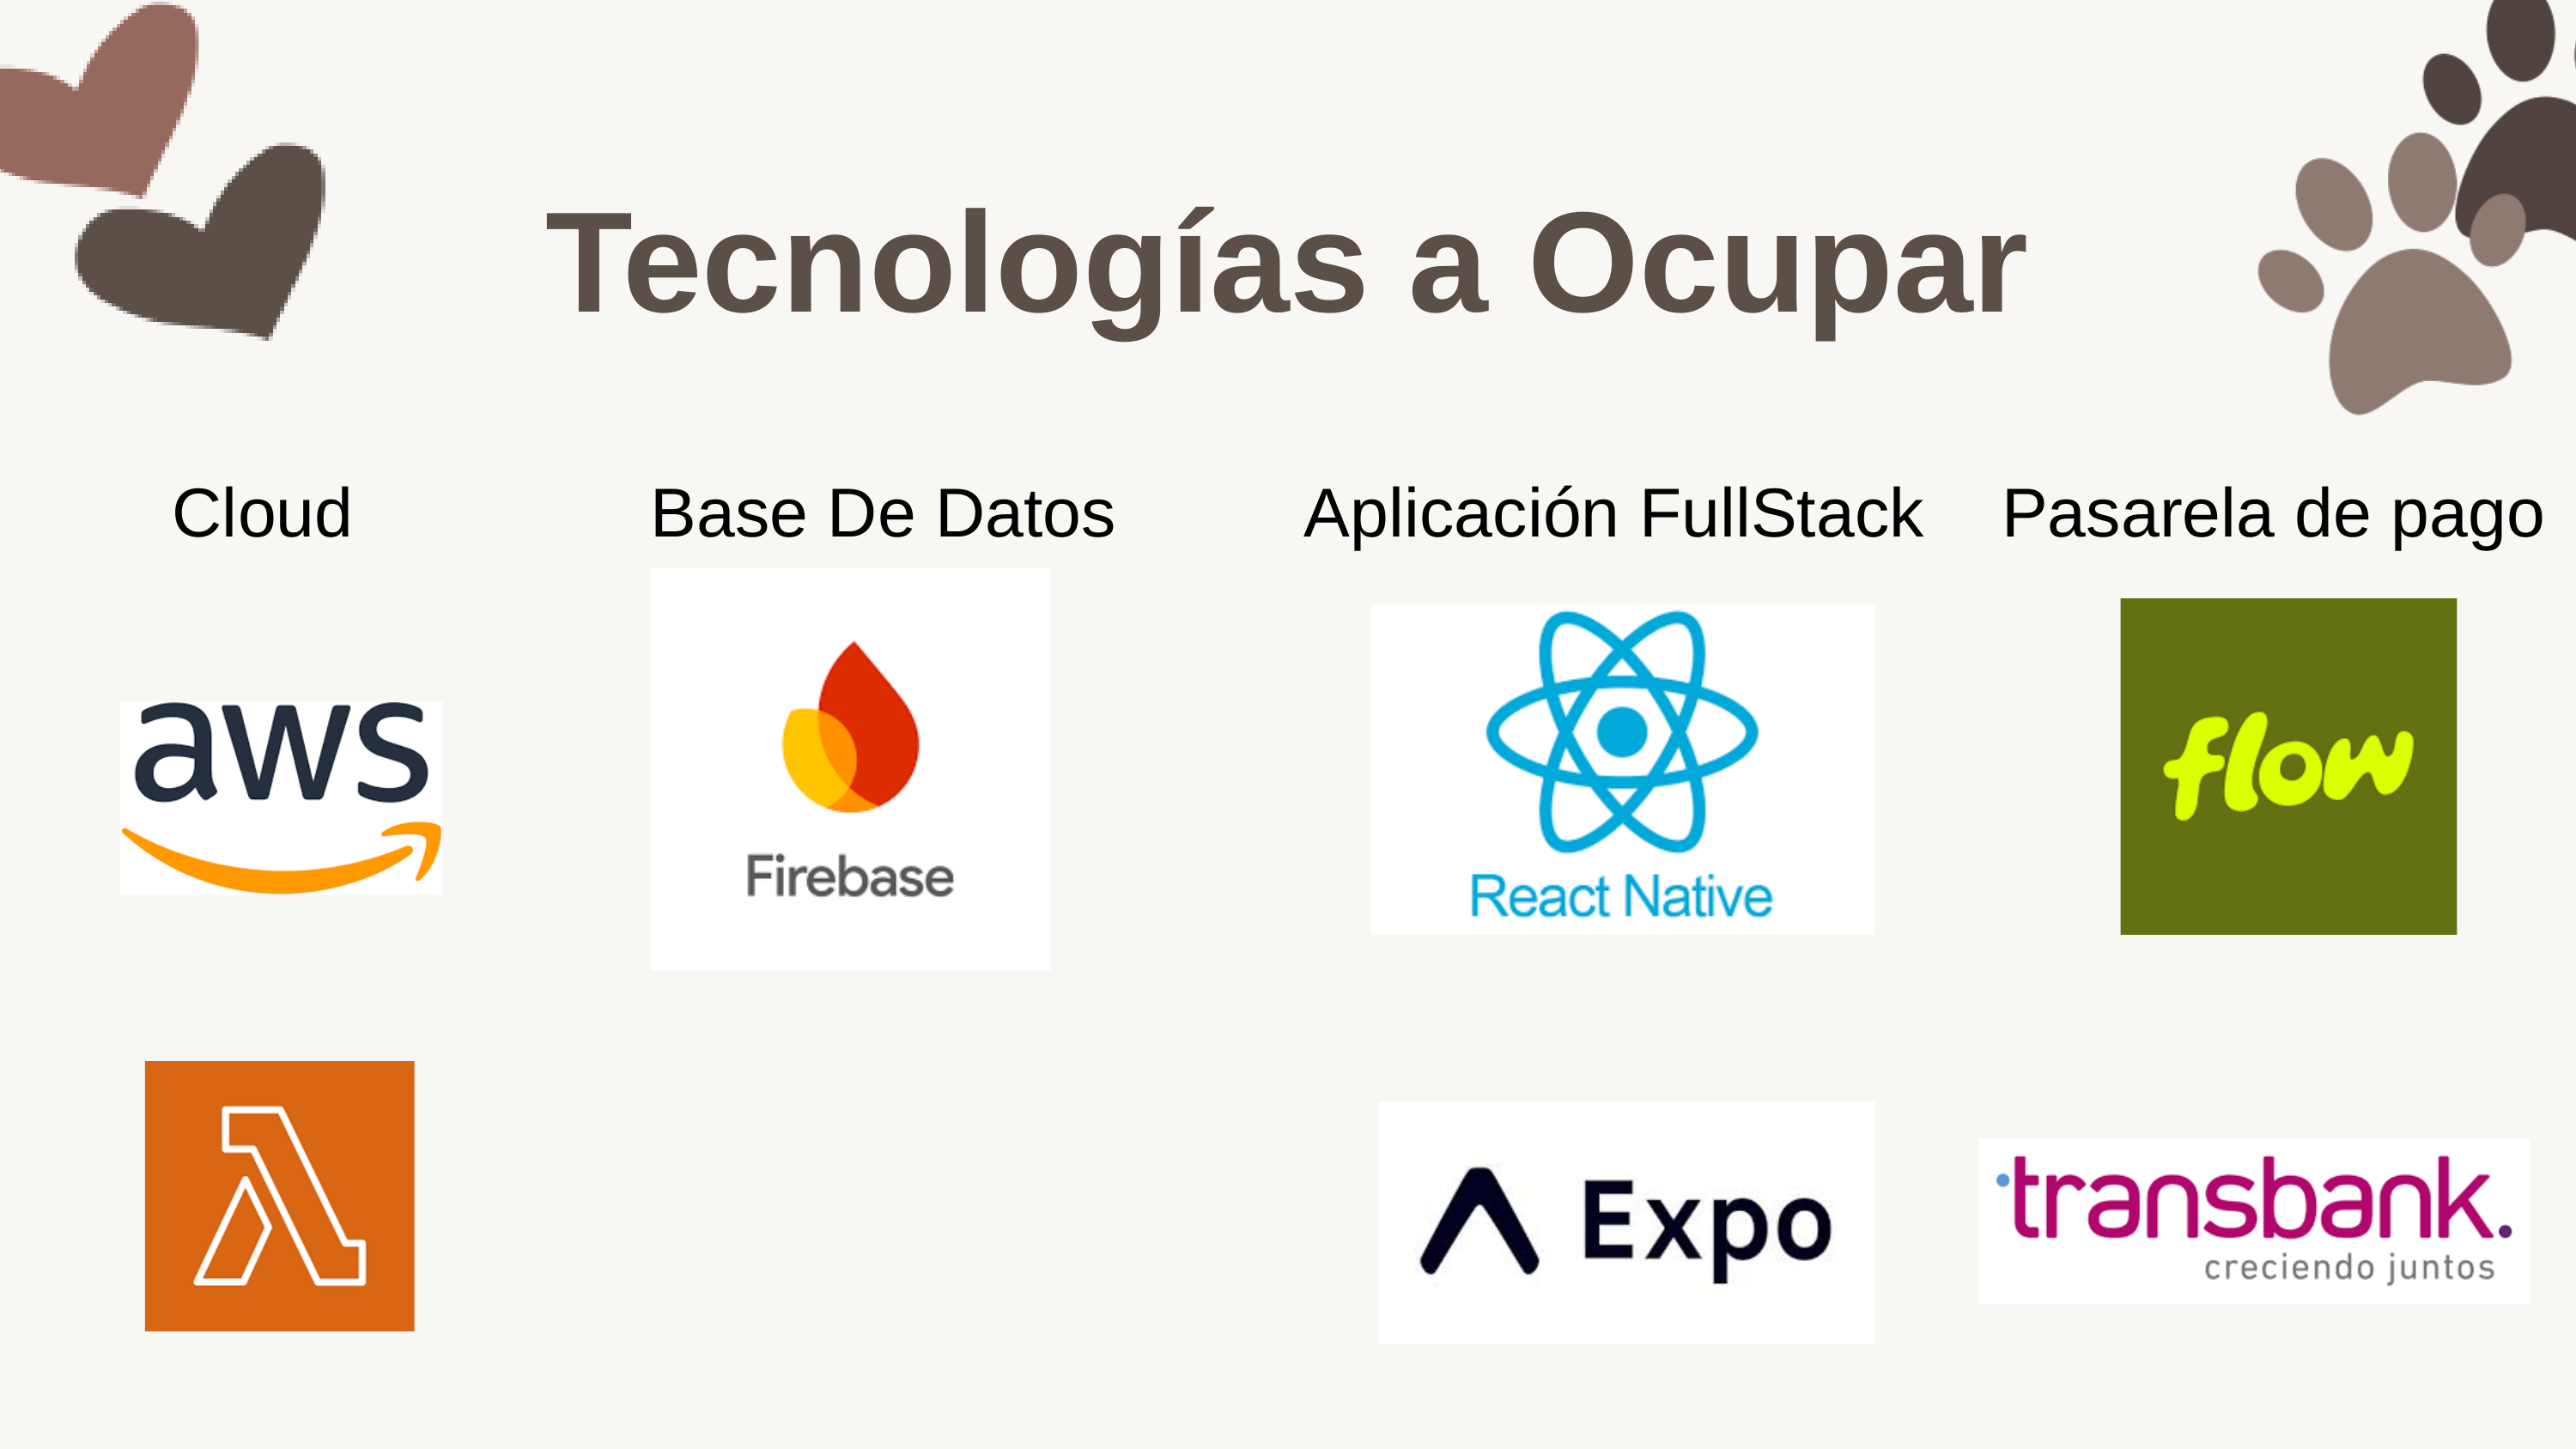

Tecnologías a Ocupar
Cloud
Base De Datos
Aplicación FullStack
Pasarela de pago